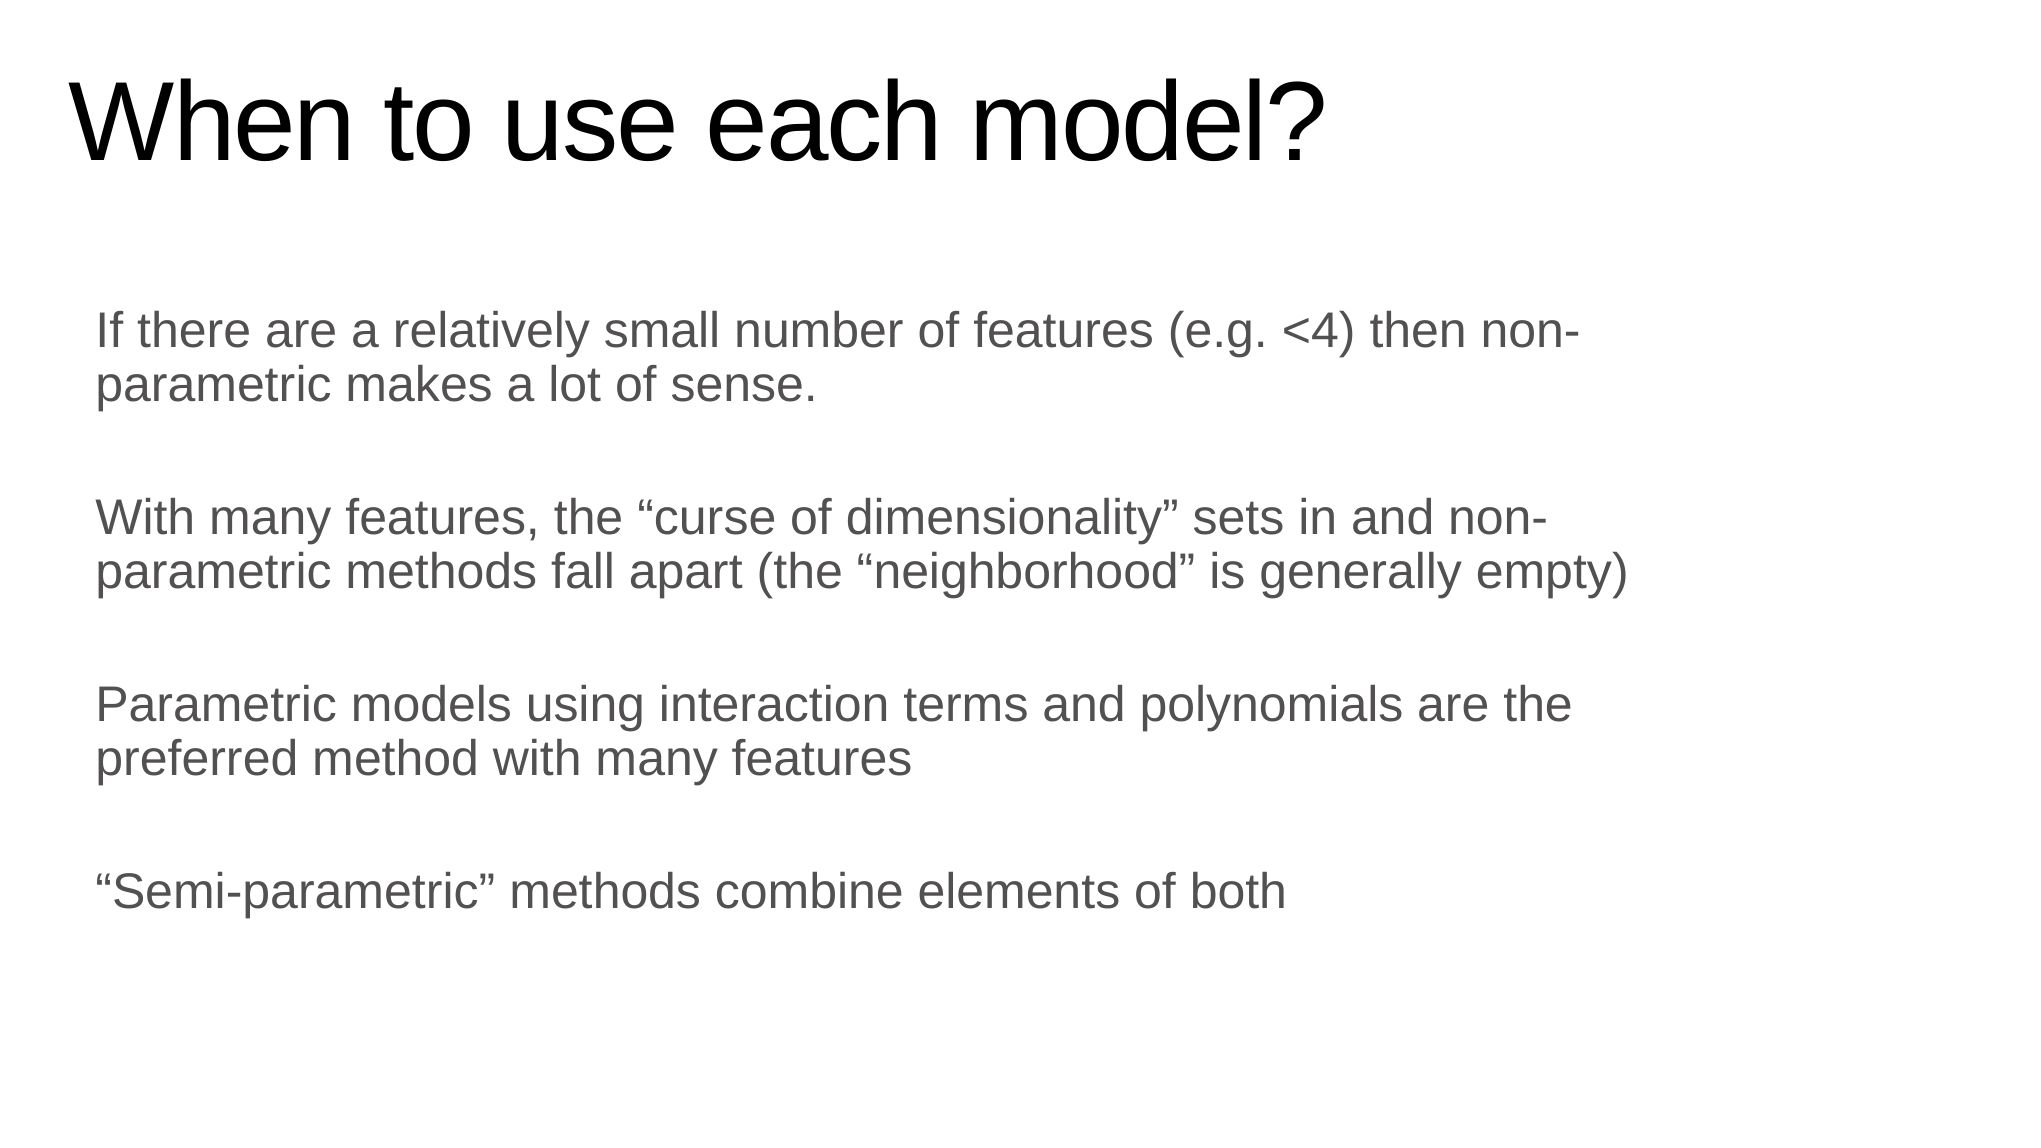

# When to use each model?
If there are a relatively small number of features (e.g. <4) then non-parametric makes a lot of sense.

With many features, the “curse of dimensionality” sets in and non-parametric methods fall apart (the “neighborhood” is generally empty)

Parametric models using interaction terms and polynomials are the preferred method with many features

“Semi-parametric” methods combine elements of both